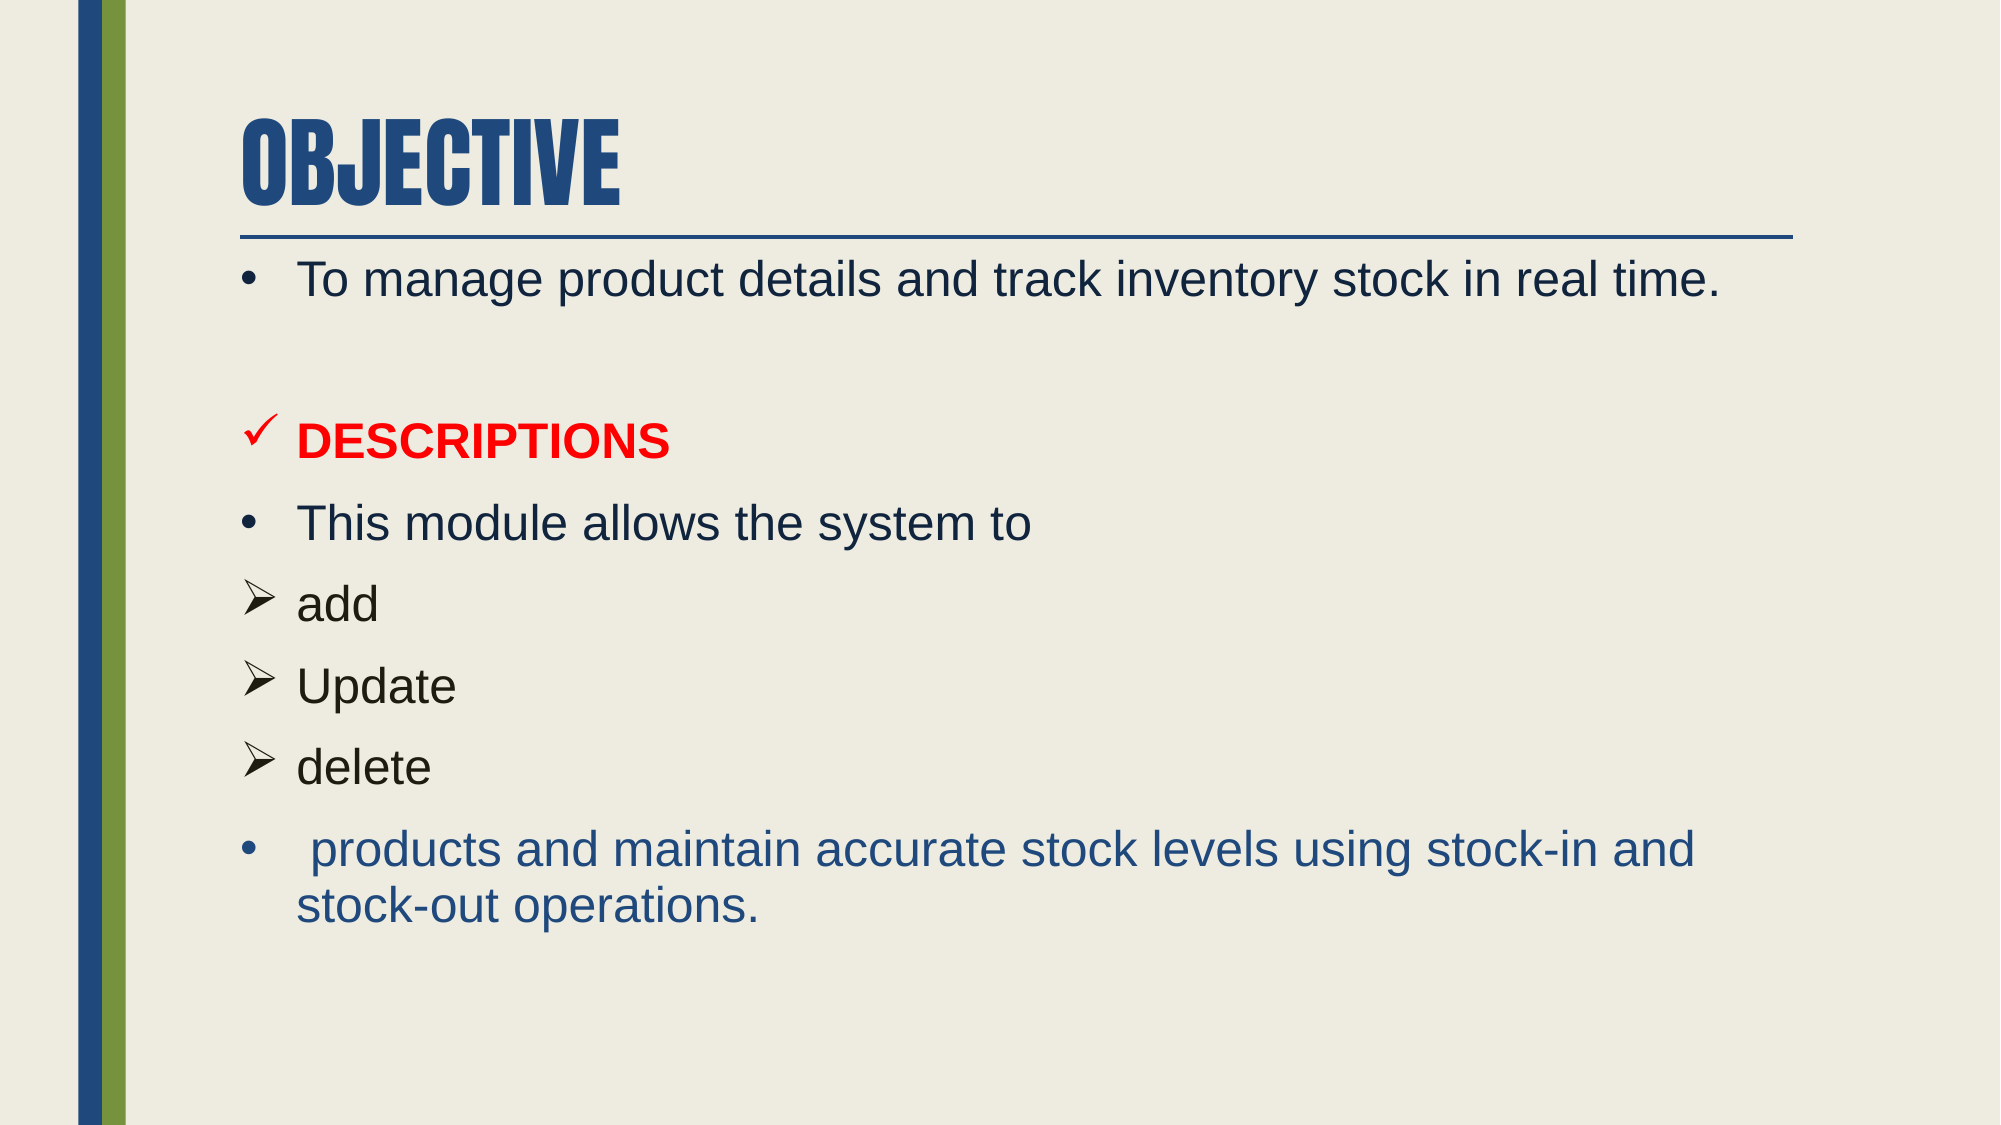

# OBJECTIVE
To manage product details and track inventory stock in real time.

DESCRIPTIONS
This module allows the system to
add
Update
delete
 products and maintain accurate stock levels using stock-in and stock-out operations.